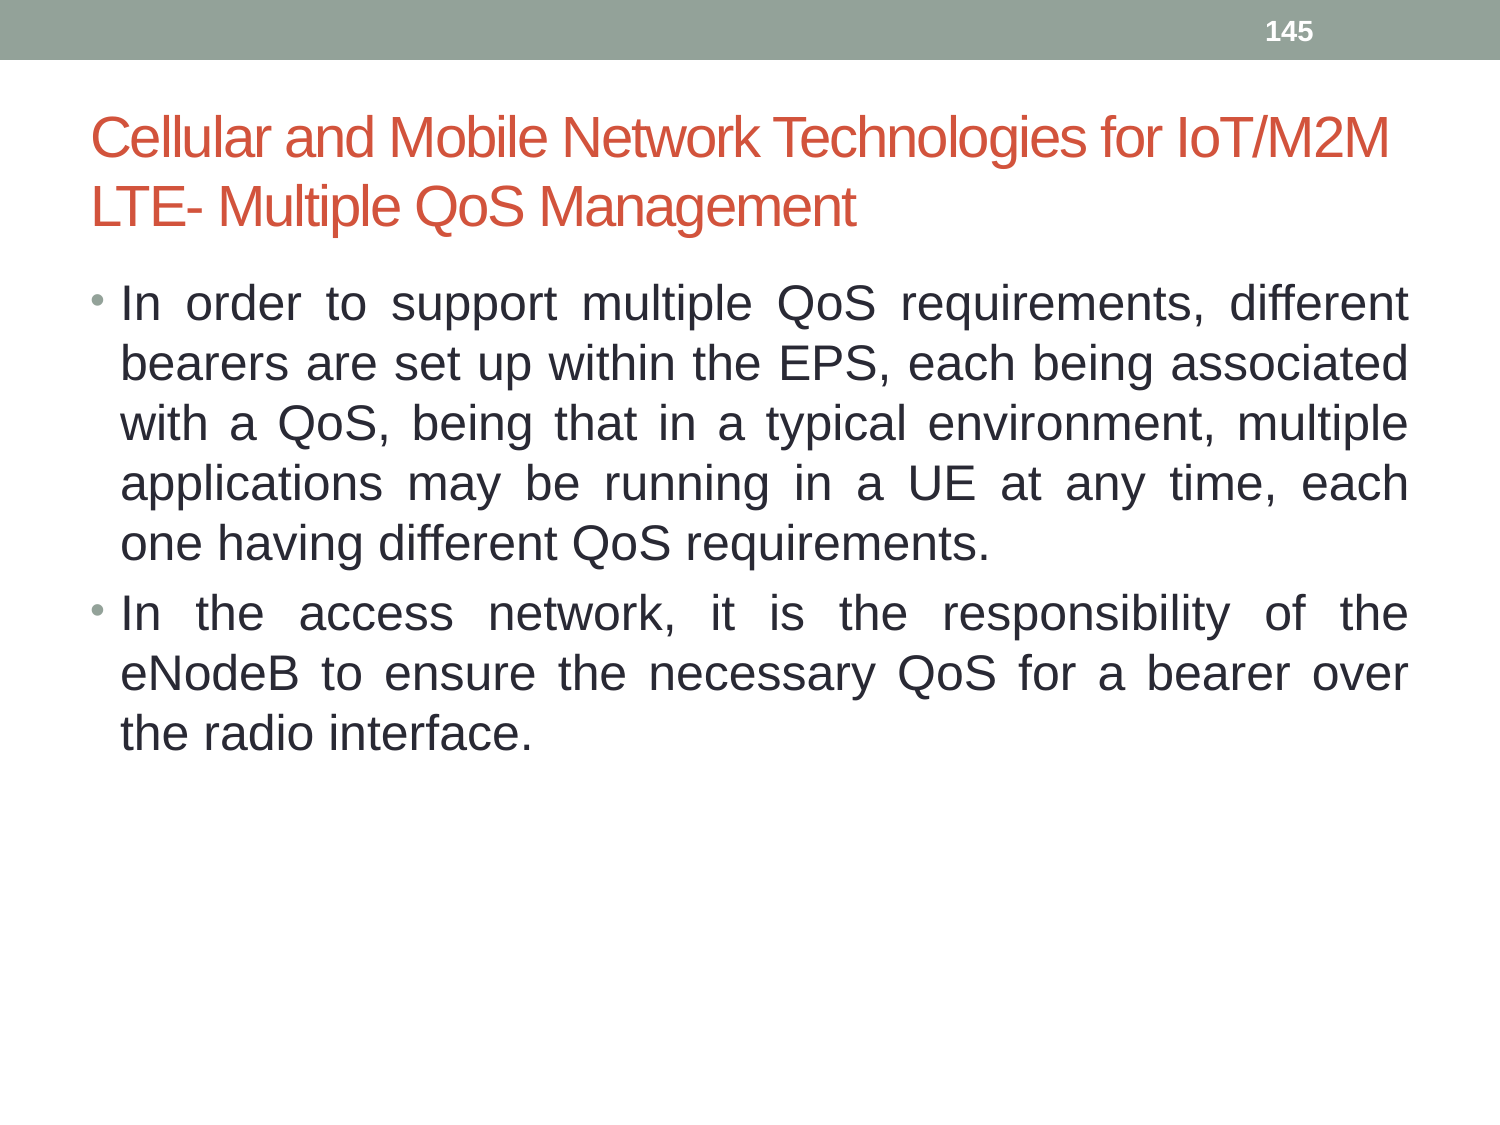

145
# Cellular and Mobile Network Technologies for IoT/M2M LTE- Multiple QoS Management
In order to support multiple QoS requirements, different bearers are set up within the EPS, each being associated with a QoS, being that in a typical environment, multiple applications may be running in a UE at any time, each one having different QoS requirements.
In the access network, it is the responsibility of the eNodeB to ensure the necessary QoS for a bearer over the radio interface.